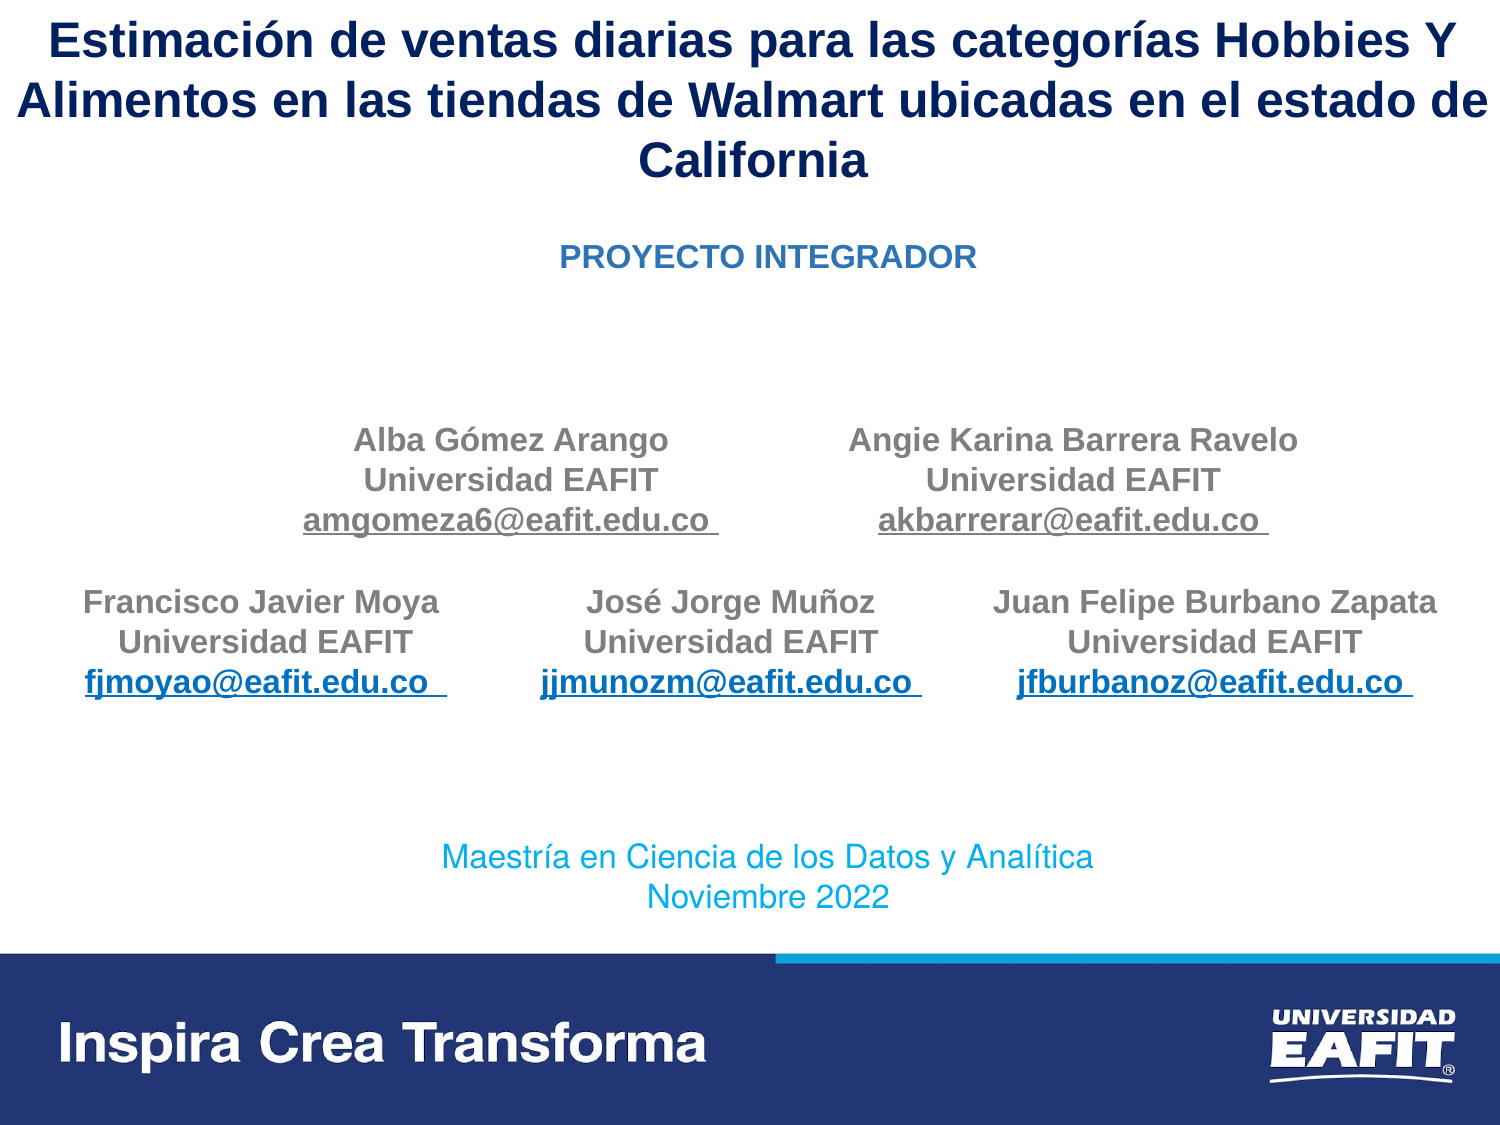

Estimación de ventas diarias para las categorías Hobbies Y Alimentos en las tiendas de Walmart ubicadas en el estado de California
PROYECTO INTEGRADOR
Alba Gómez Arango
Universidad EAFIT
amgomeza6@eafit.edu.co
Angie Karina Barrera Ravelo
Universidad EAFIT
akbarrerar@eafit.edu.co
Francisco Javier Moya
Universidad EAFIT
fjmoyao@eafit.edu.co
José Jorge Muñoz
Universidad EAFIT
jjmunozm@eafit.edu.co
Juan Felipe Burbano Zapata
Universidad EAFIT
jfburbanoz@eafit.edu.co
Maestría en Ciencia de los Datos y Analítica
Noviembre 2022